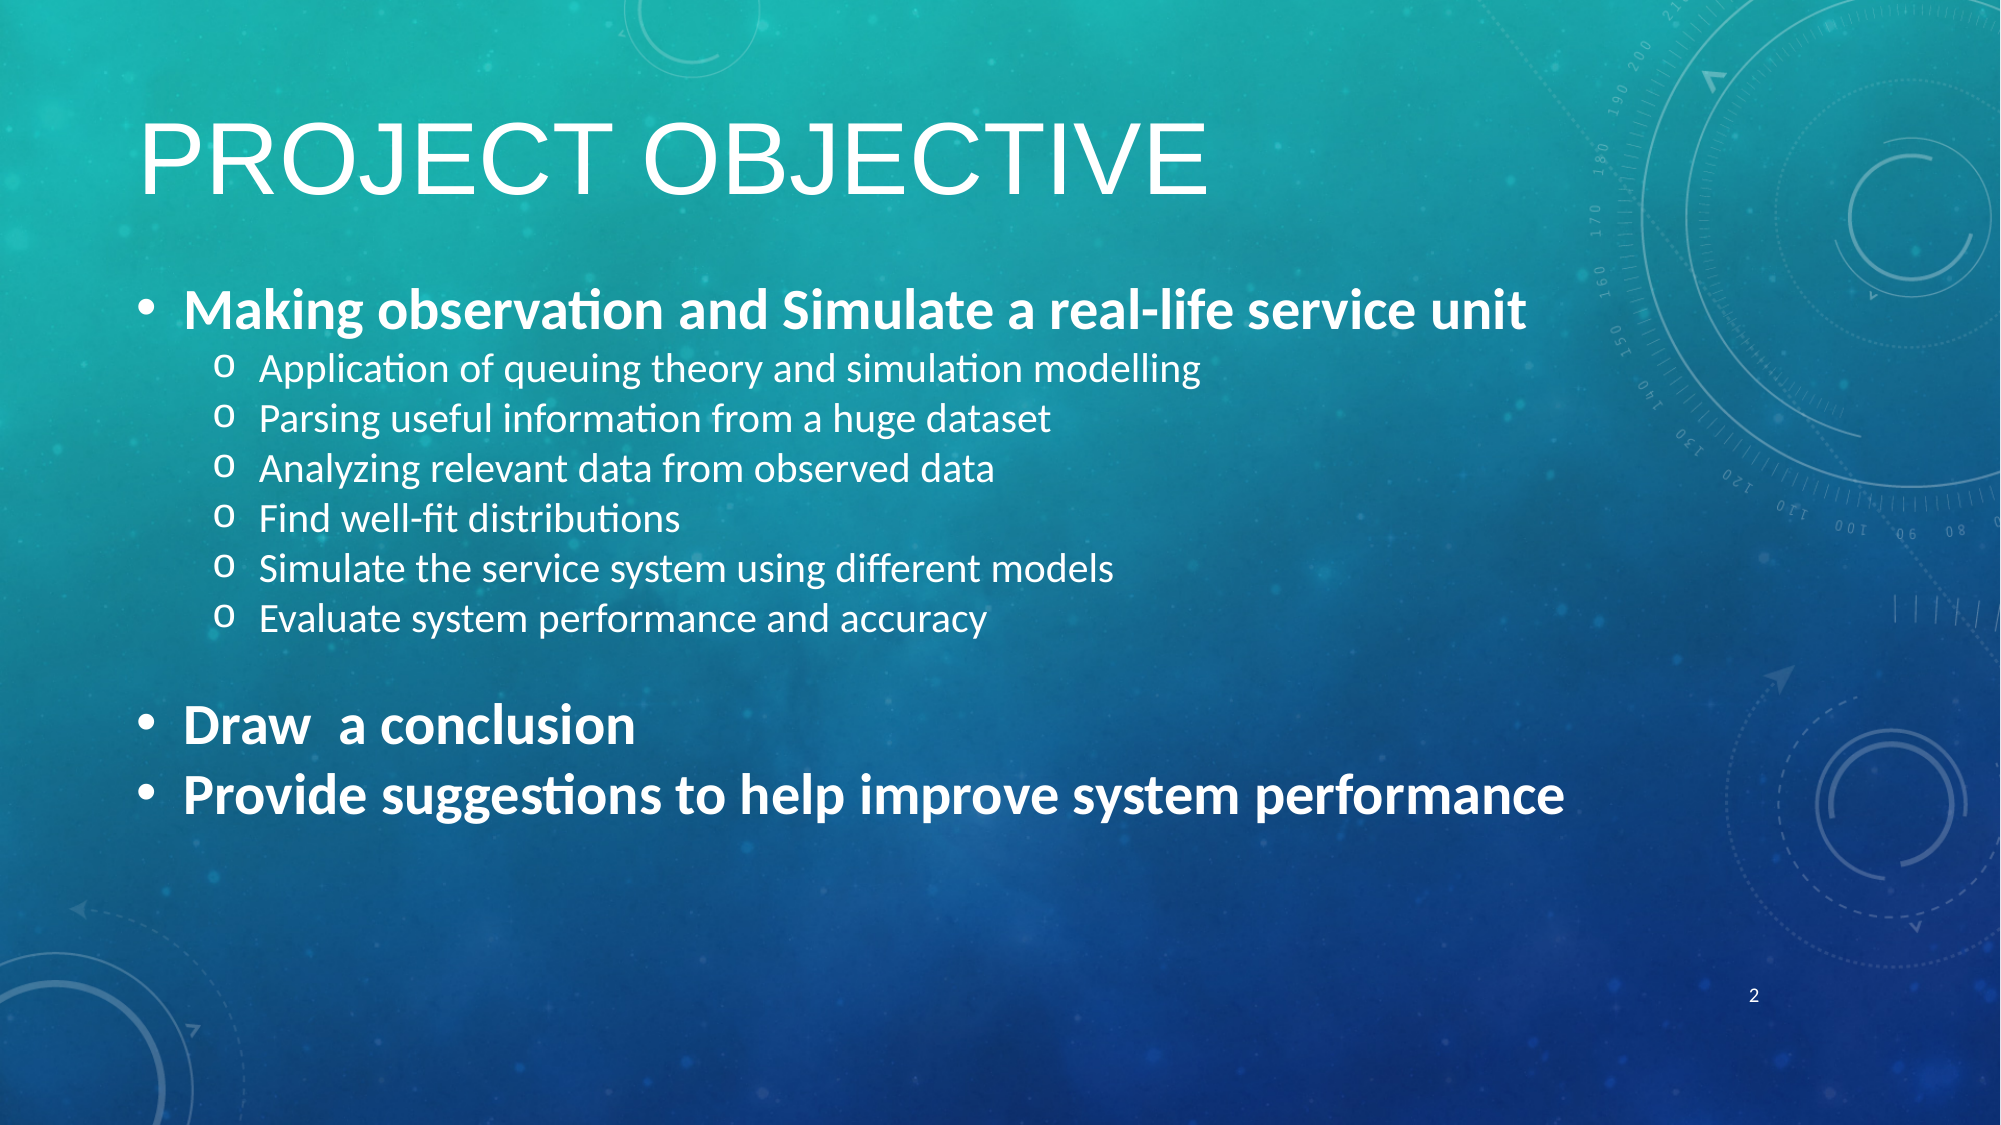

# project objective
Making observation and Simulate a real-life service unit
Application of queuing theory and simulation modelling
Parsing useful information from a huge dataset
Analyzing relevant data from observed data
Find well-fit distributions
Simulate the service system using different models
Evaluate system performance and accuracy

Draw  a conclusion
Provide suggestions to help improve system performance
2